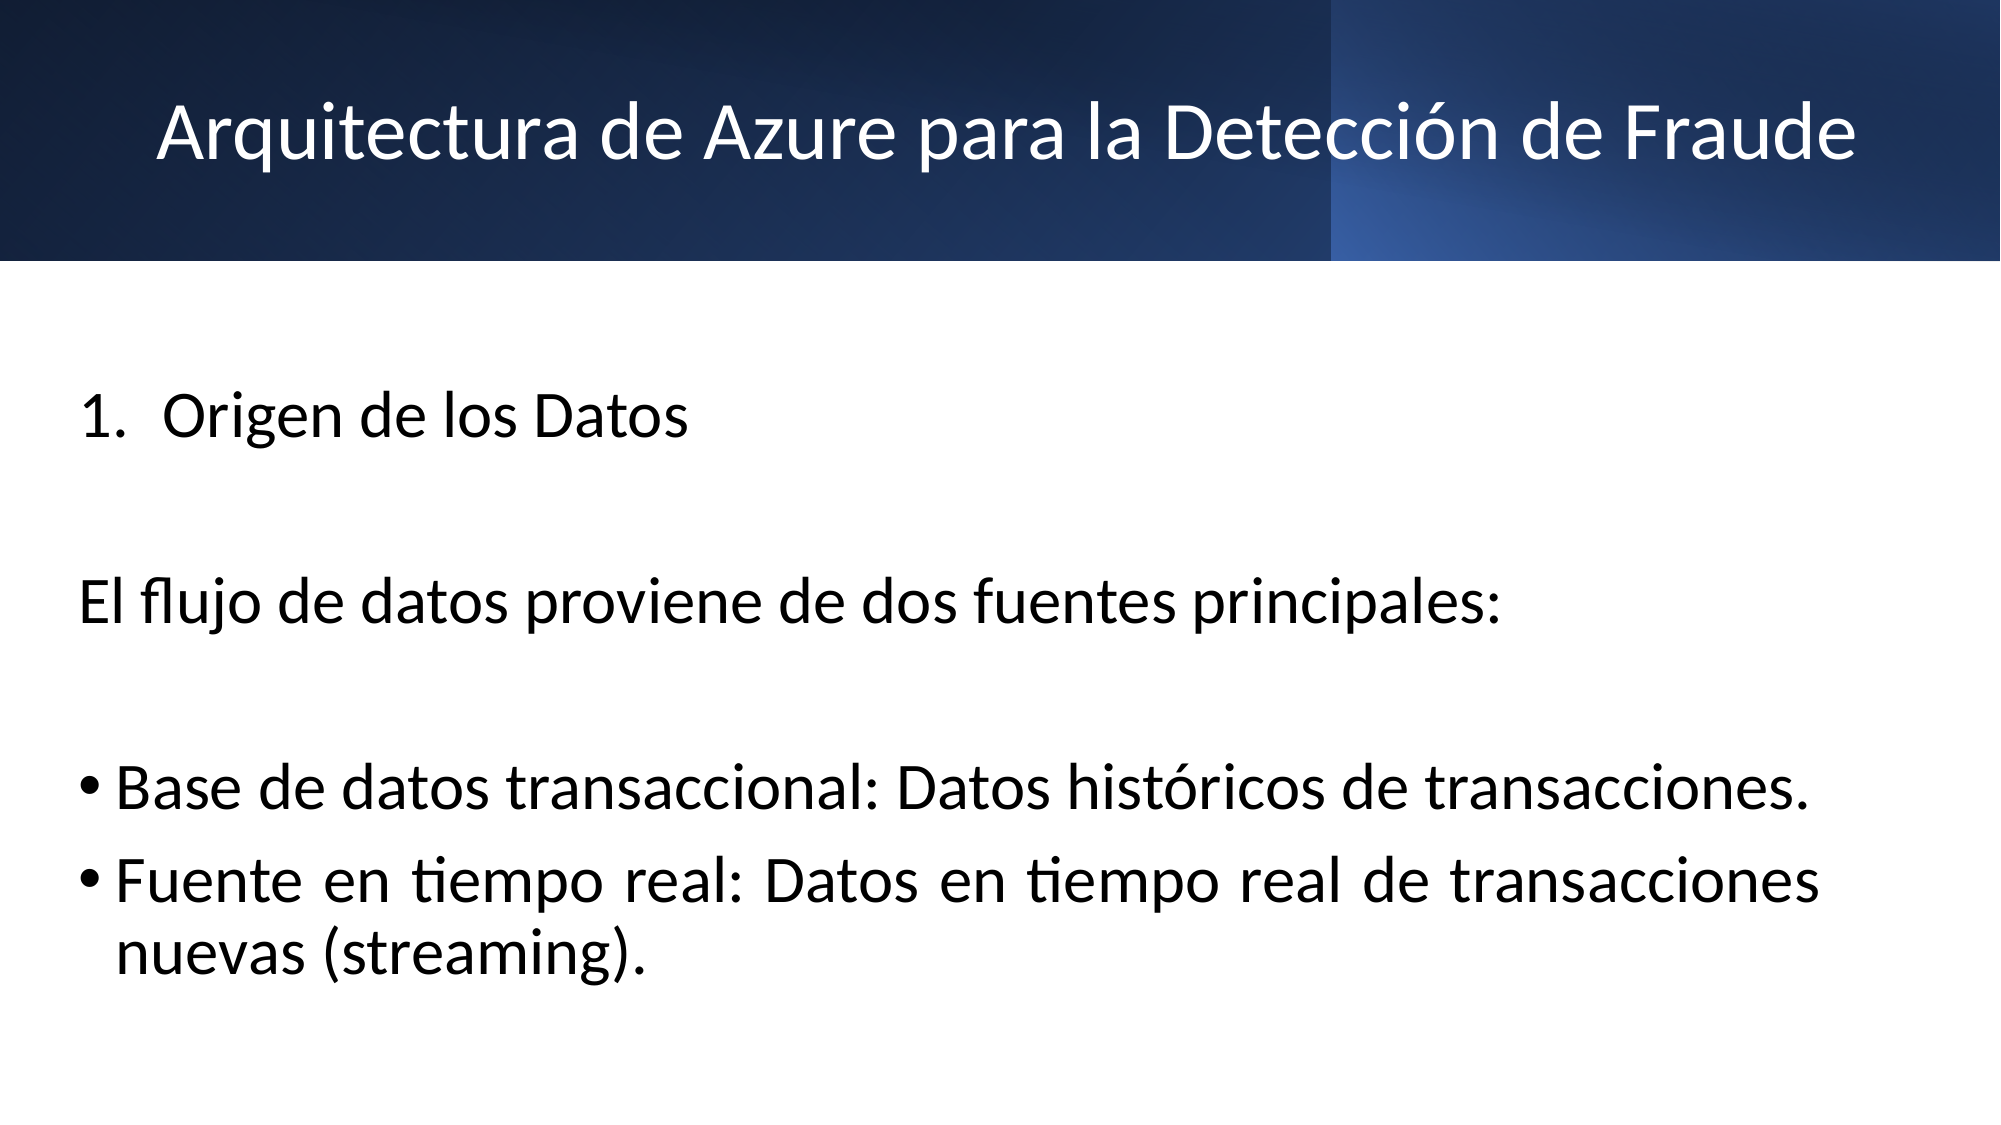

# Arquitectura de Azure para la Detección de Fraude
Origen de los Datos

El flujo de datos proviene de dos fuentes principales:

Base de datos transaccional: Datos históricos de transacciones.
Fuente en tiempo real: Datos en tiempo real de transacciones nuevas (streaming).